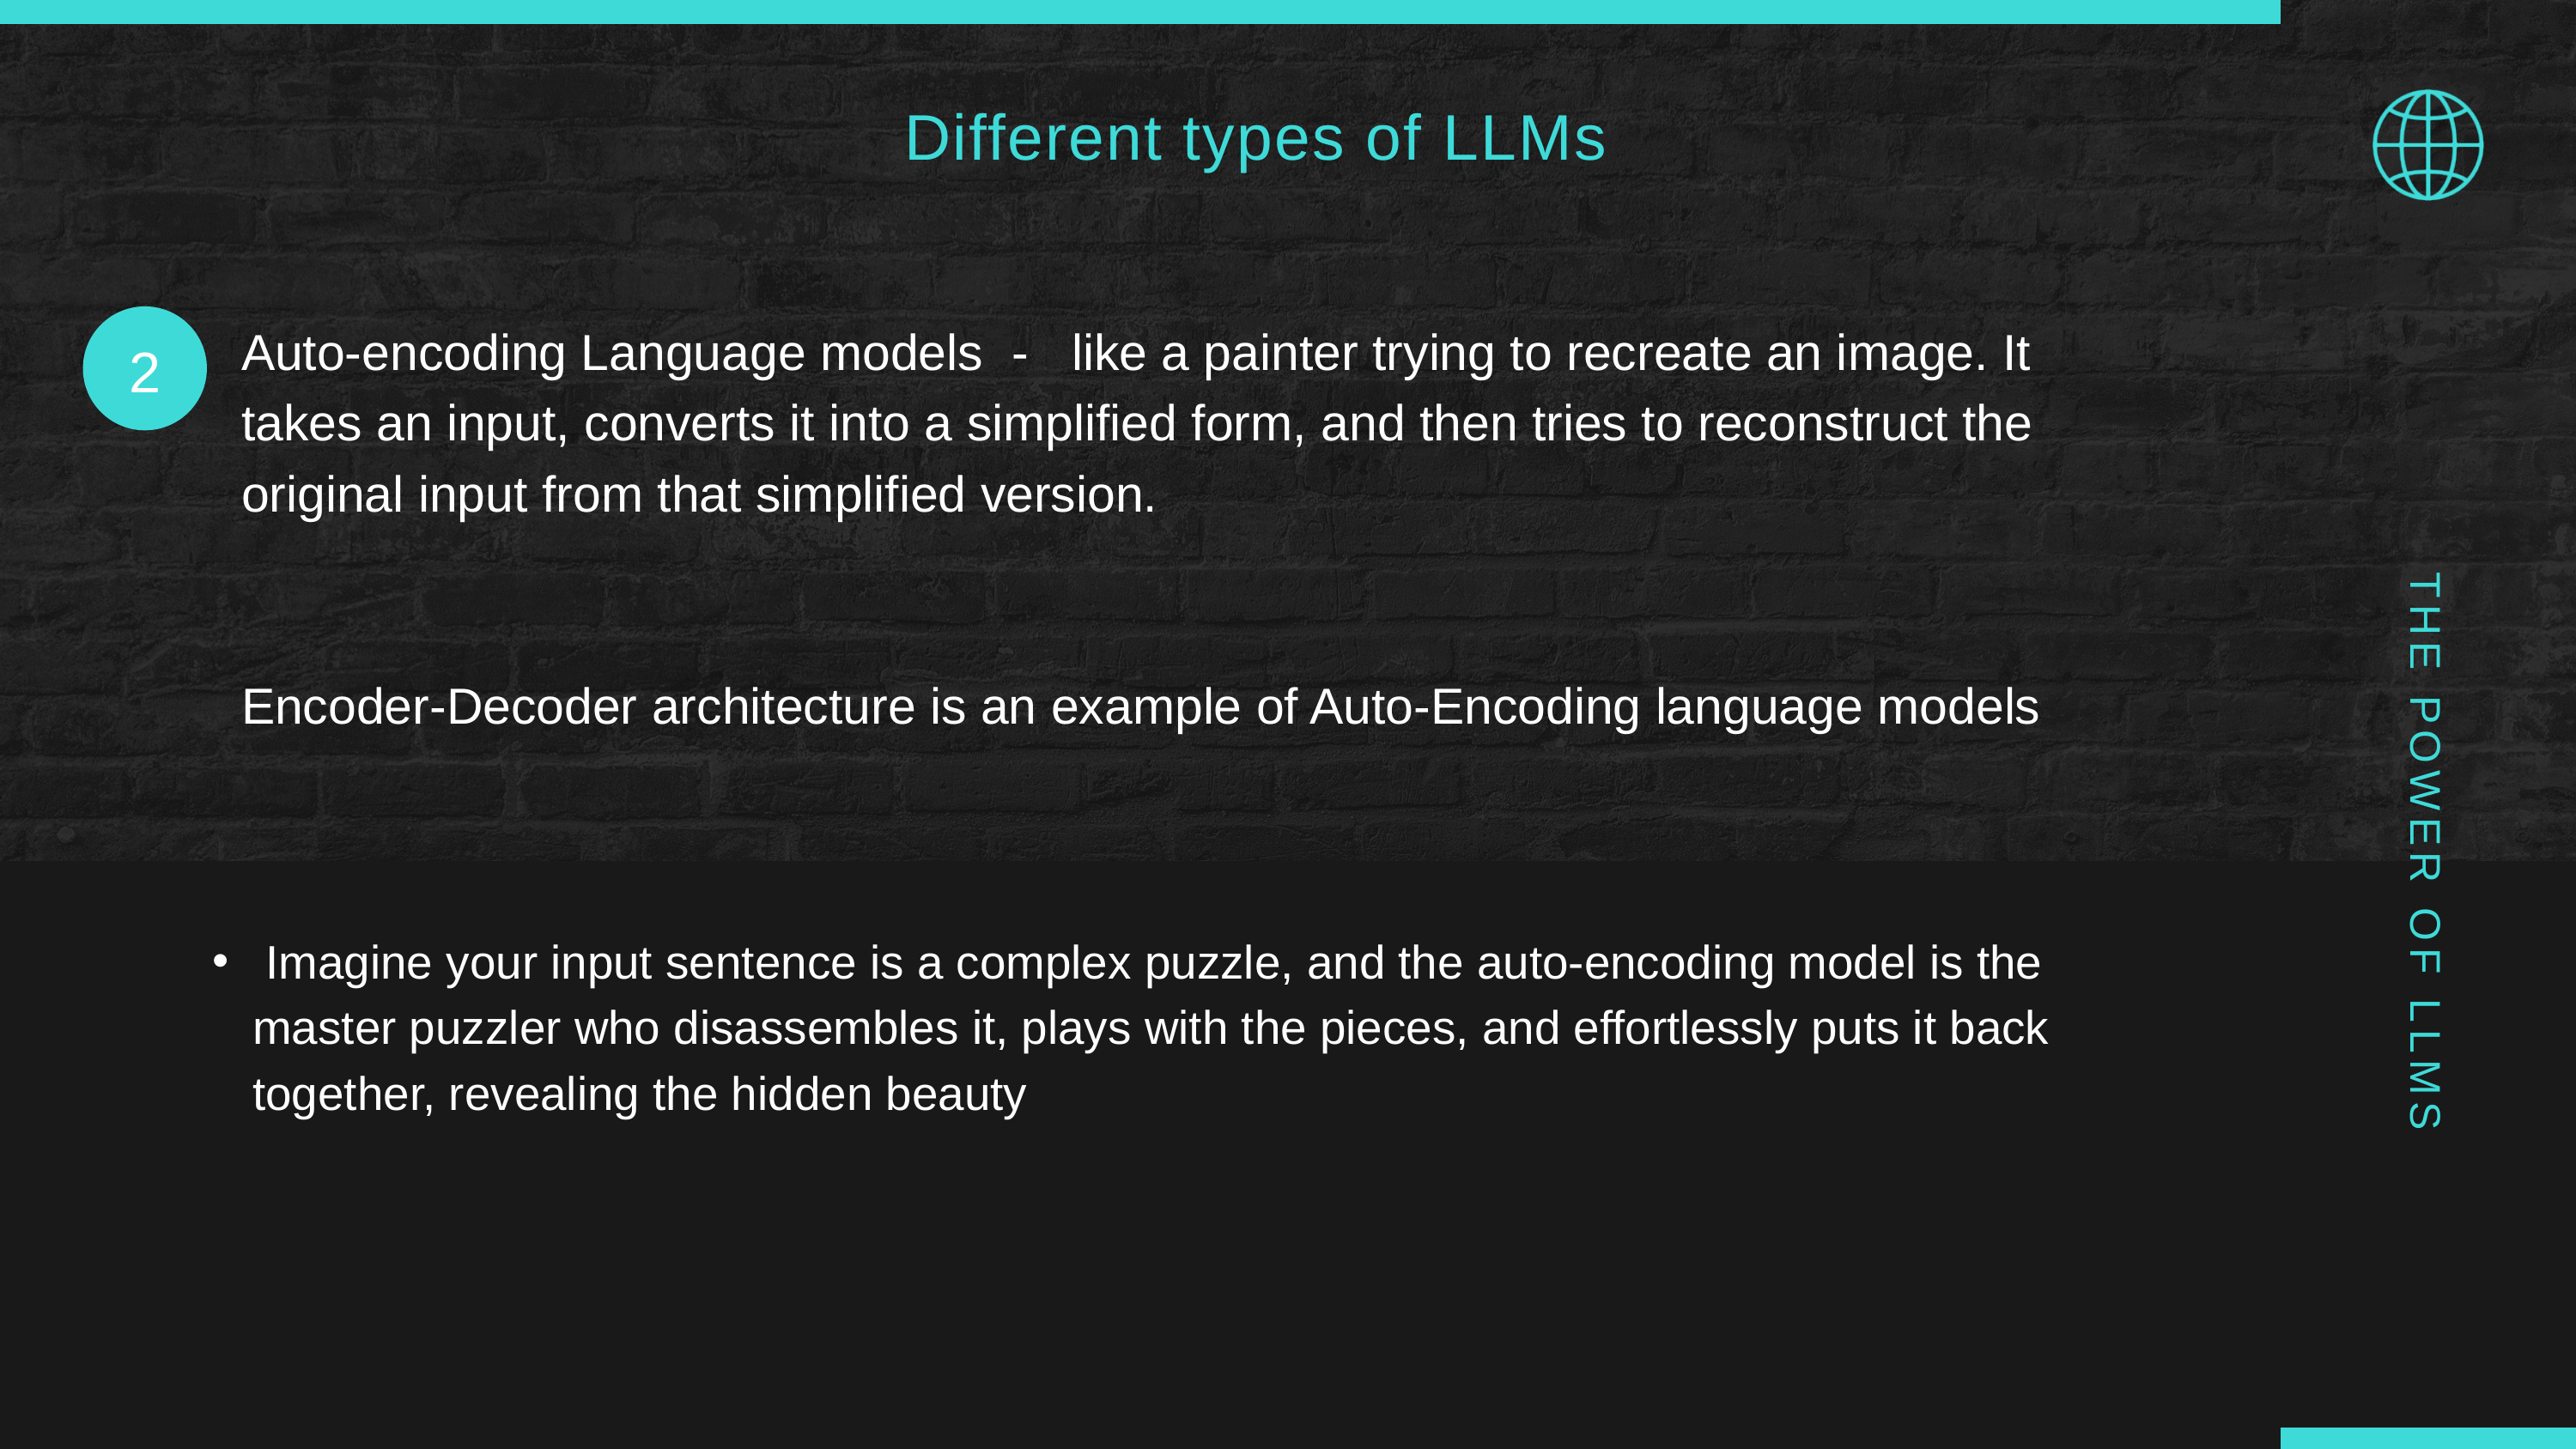

Different types of LLMs

2
Auto-encoding Language models  -   like a painter trying to recreate an image. It takes an input, converts it into a simplified form, and then tries to reconstruct the original input from that simplified version.

Encoder-Decoder architecture is an example of Auto-Encoding language models

THE POWER OF LLMS
 Imagine your input sentence is a complex puzzle, and the auto-encoding model is the master puzzler who disassembles it, plays with the pieces, and effortlessly puts it back together, revealing the hidden beauty